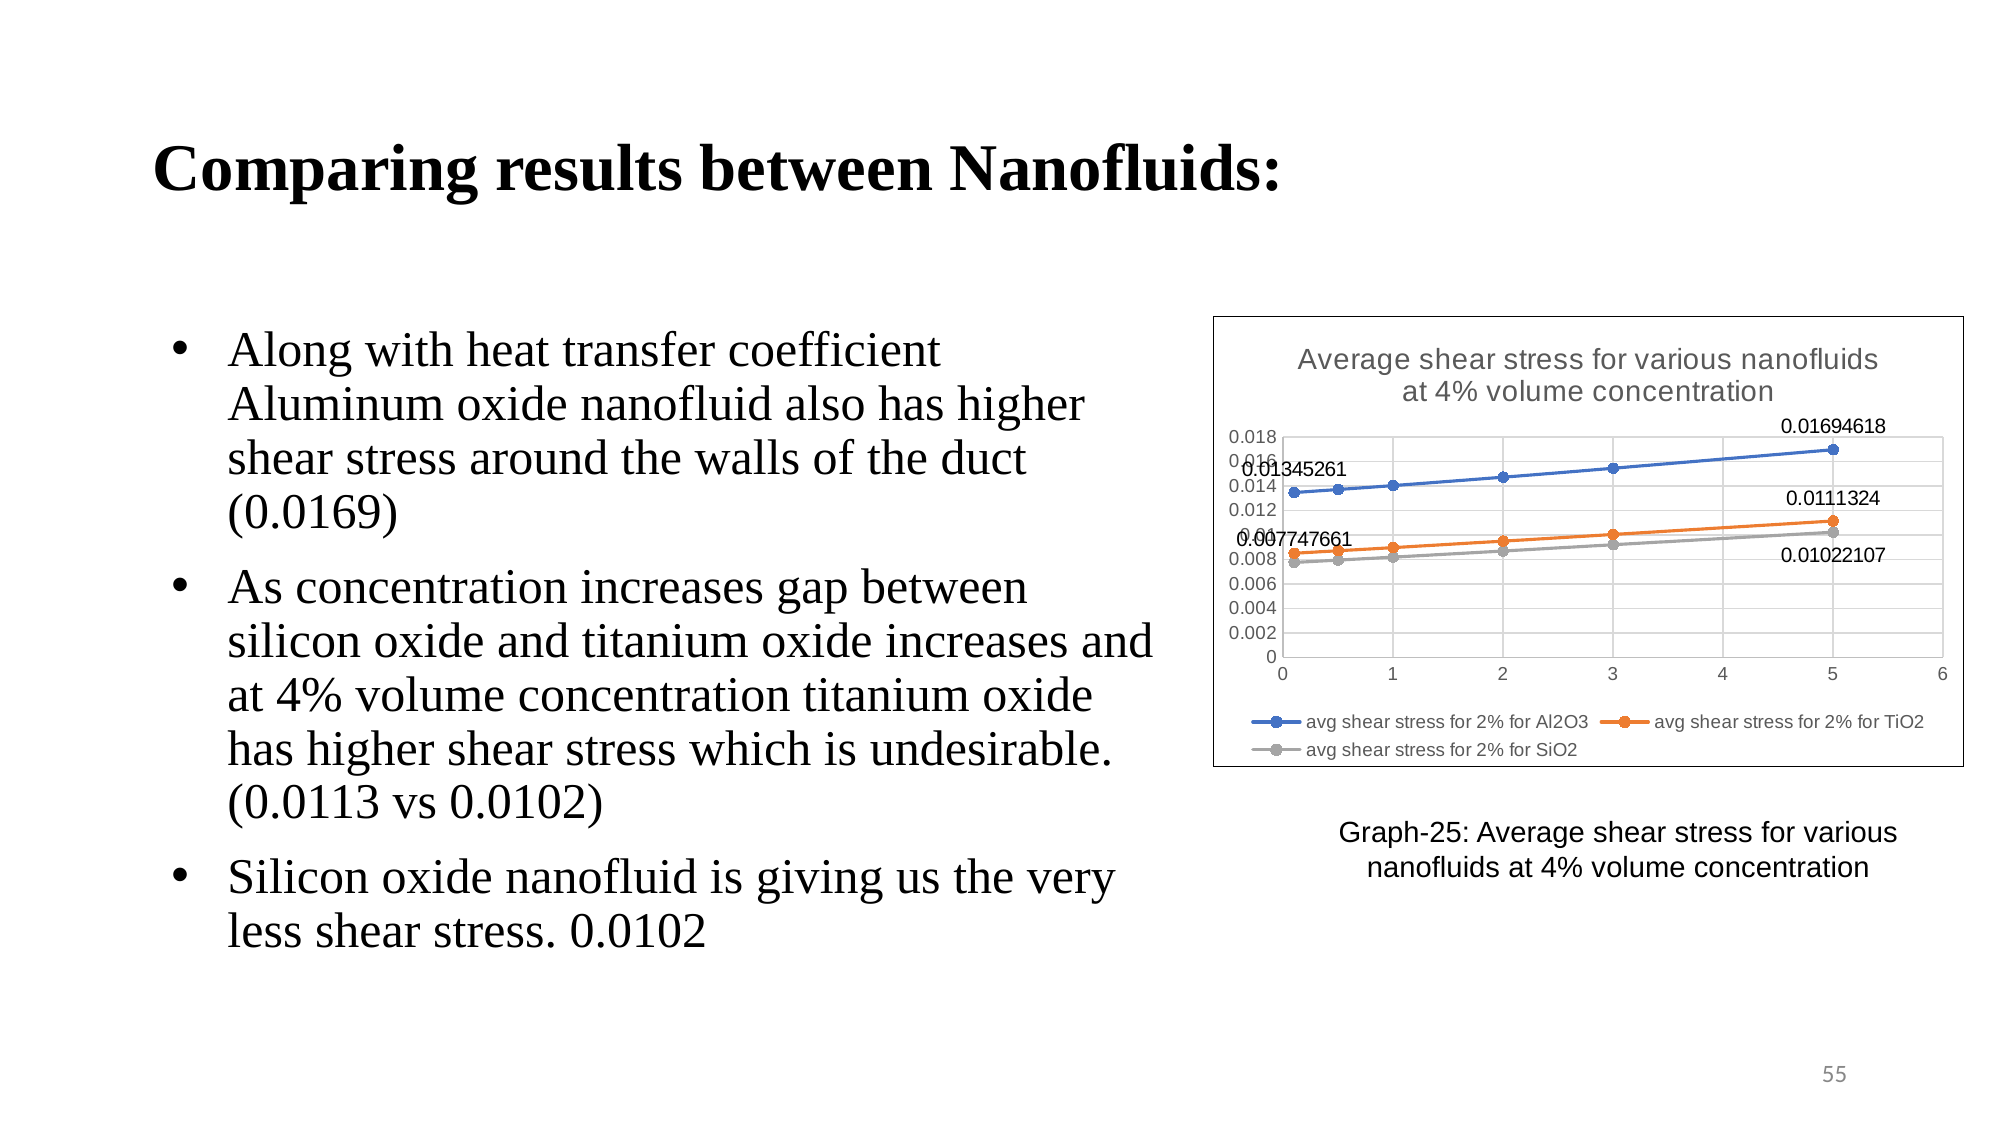

# Comparing results between Nanofluids:
Along with heat transfer coefficient Aluminum oxide nanofluid also has higher shear stress around the walls of the duct (0.0169)
As concentration increases gap between silicon oxide and titanium oxide increases and at 4% volume concentration titanium oxide has higher shear stress which is undesirable.(0.0113 vs 0.0102)
Silicon oxide nanofluid is giving us the very less shear stress. 0.0102

### Chart: Average shear stress for various nanofluids at 4% volume concentration

| Category | avg shear stress for 2% for Al2O3 | avg shear stress for 2% for TiO2 | avg shear stress for 2% for SiO2 |
|---|---|---|---|
Graph-25: Average shear stress for various nanofluids at 4% volume concentration

55